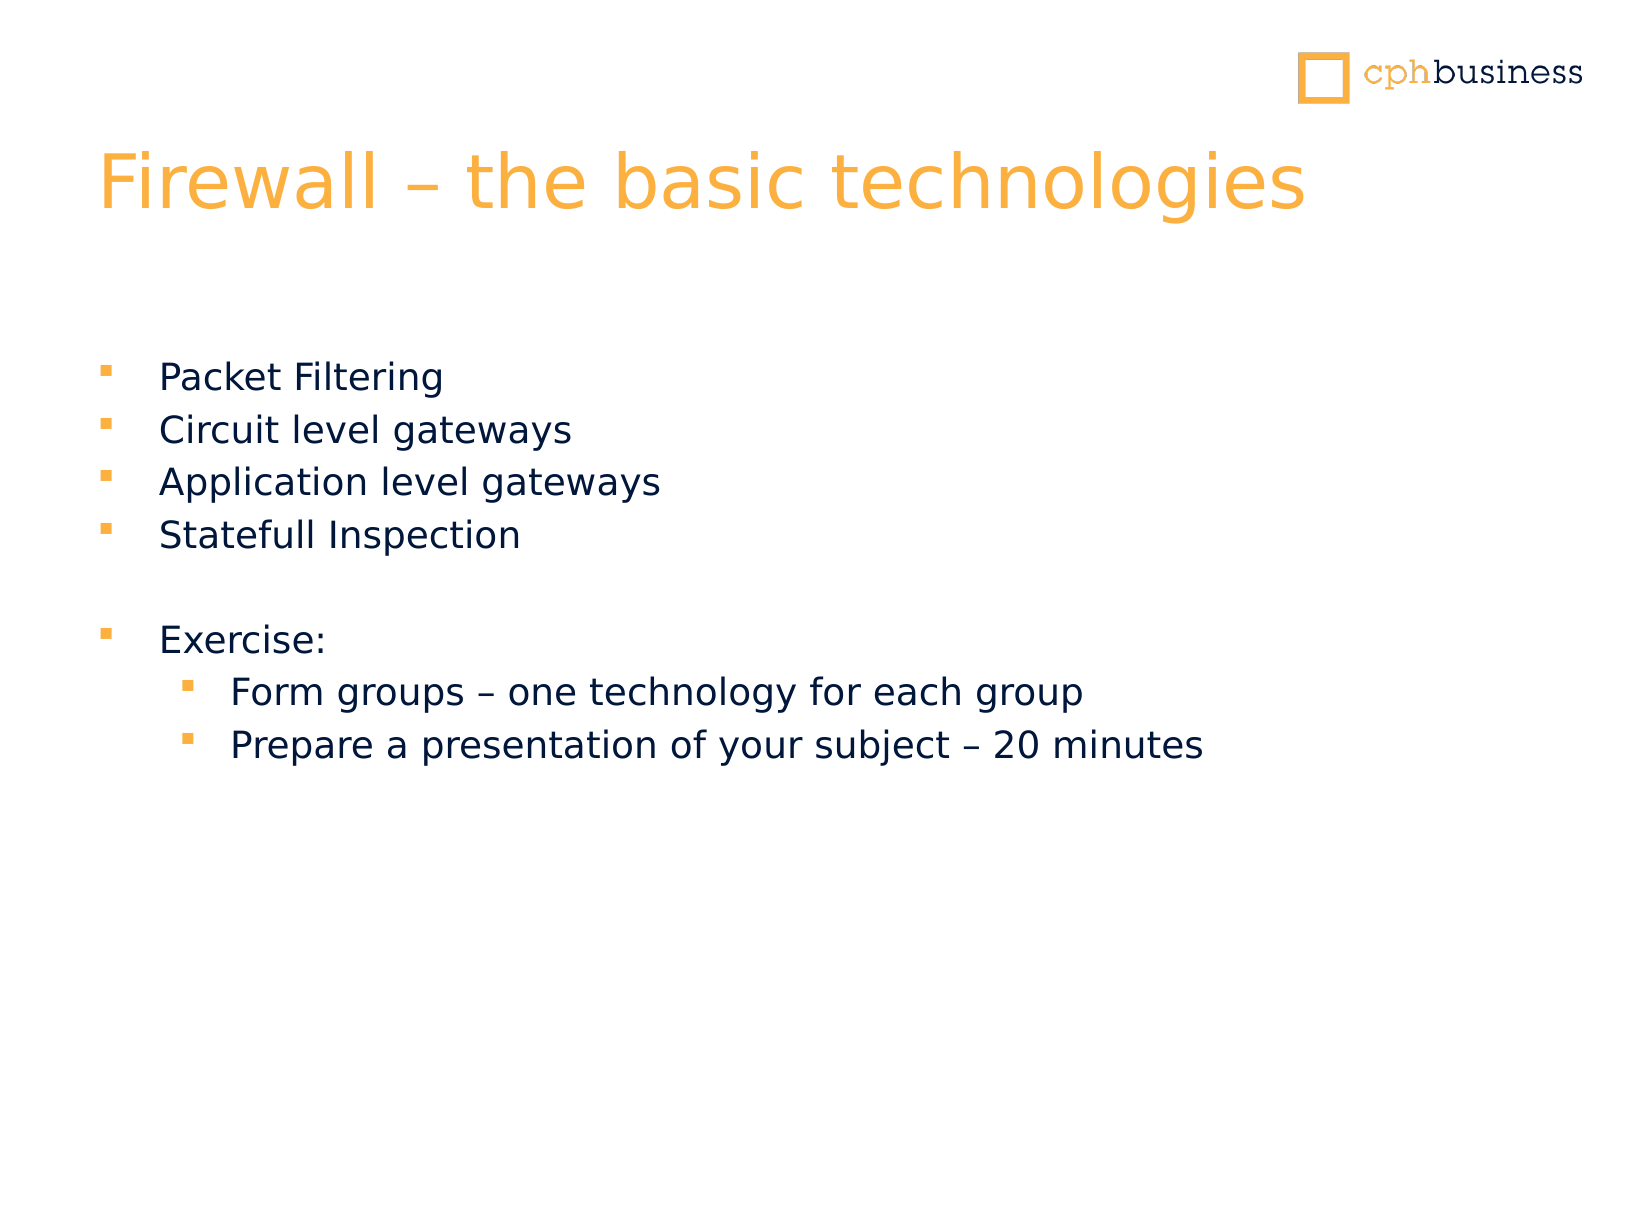

# Firewall – the basic technologies
Packet Filtering
Circuit level gateways
Application level gateways
Statefull Inspection

Exercise:
Form groups – one technology for each group
Prepare a presentation of your subject – 20 minutes